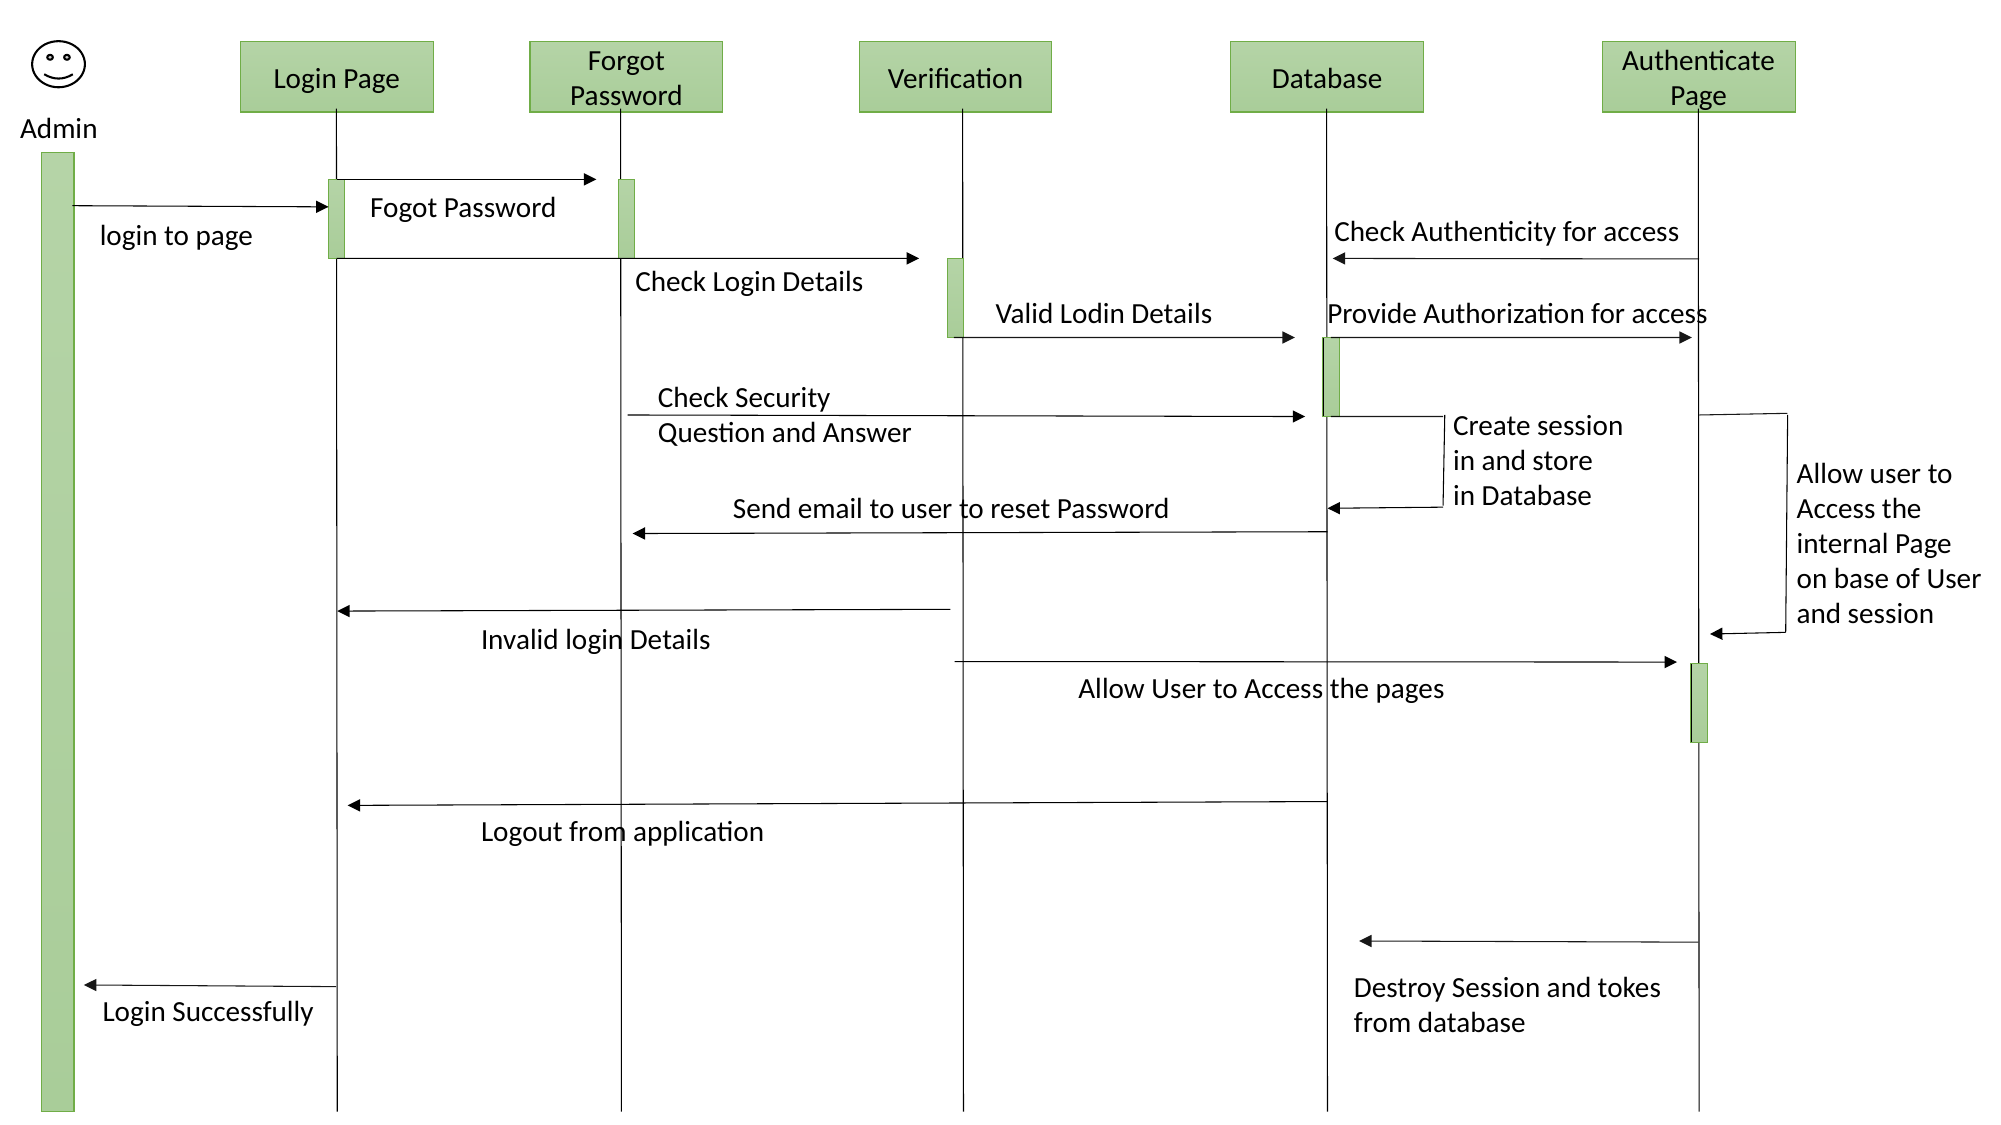

Login Page
Forgot Password
Verification
Database
Authenticate Page
Admin

Fogot Password
Check Authenticity for access
login to page
Check Login Details

Valid Lodin Details
Provide Authorization for access

Check Security Question and Answer
Create session
in and store
in Database
Allow user to
Access the internal Page
on base of User
and session
Send email to user to reset Password
Invalid login Details
Allow User to Access the pages

Logout from application
Destroy Session and tokes from database
Login Successfully